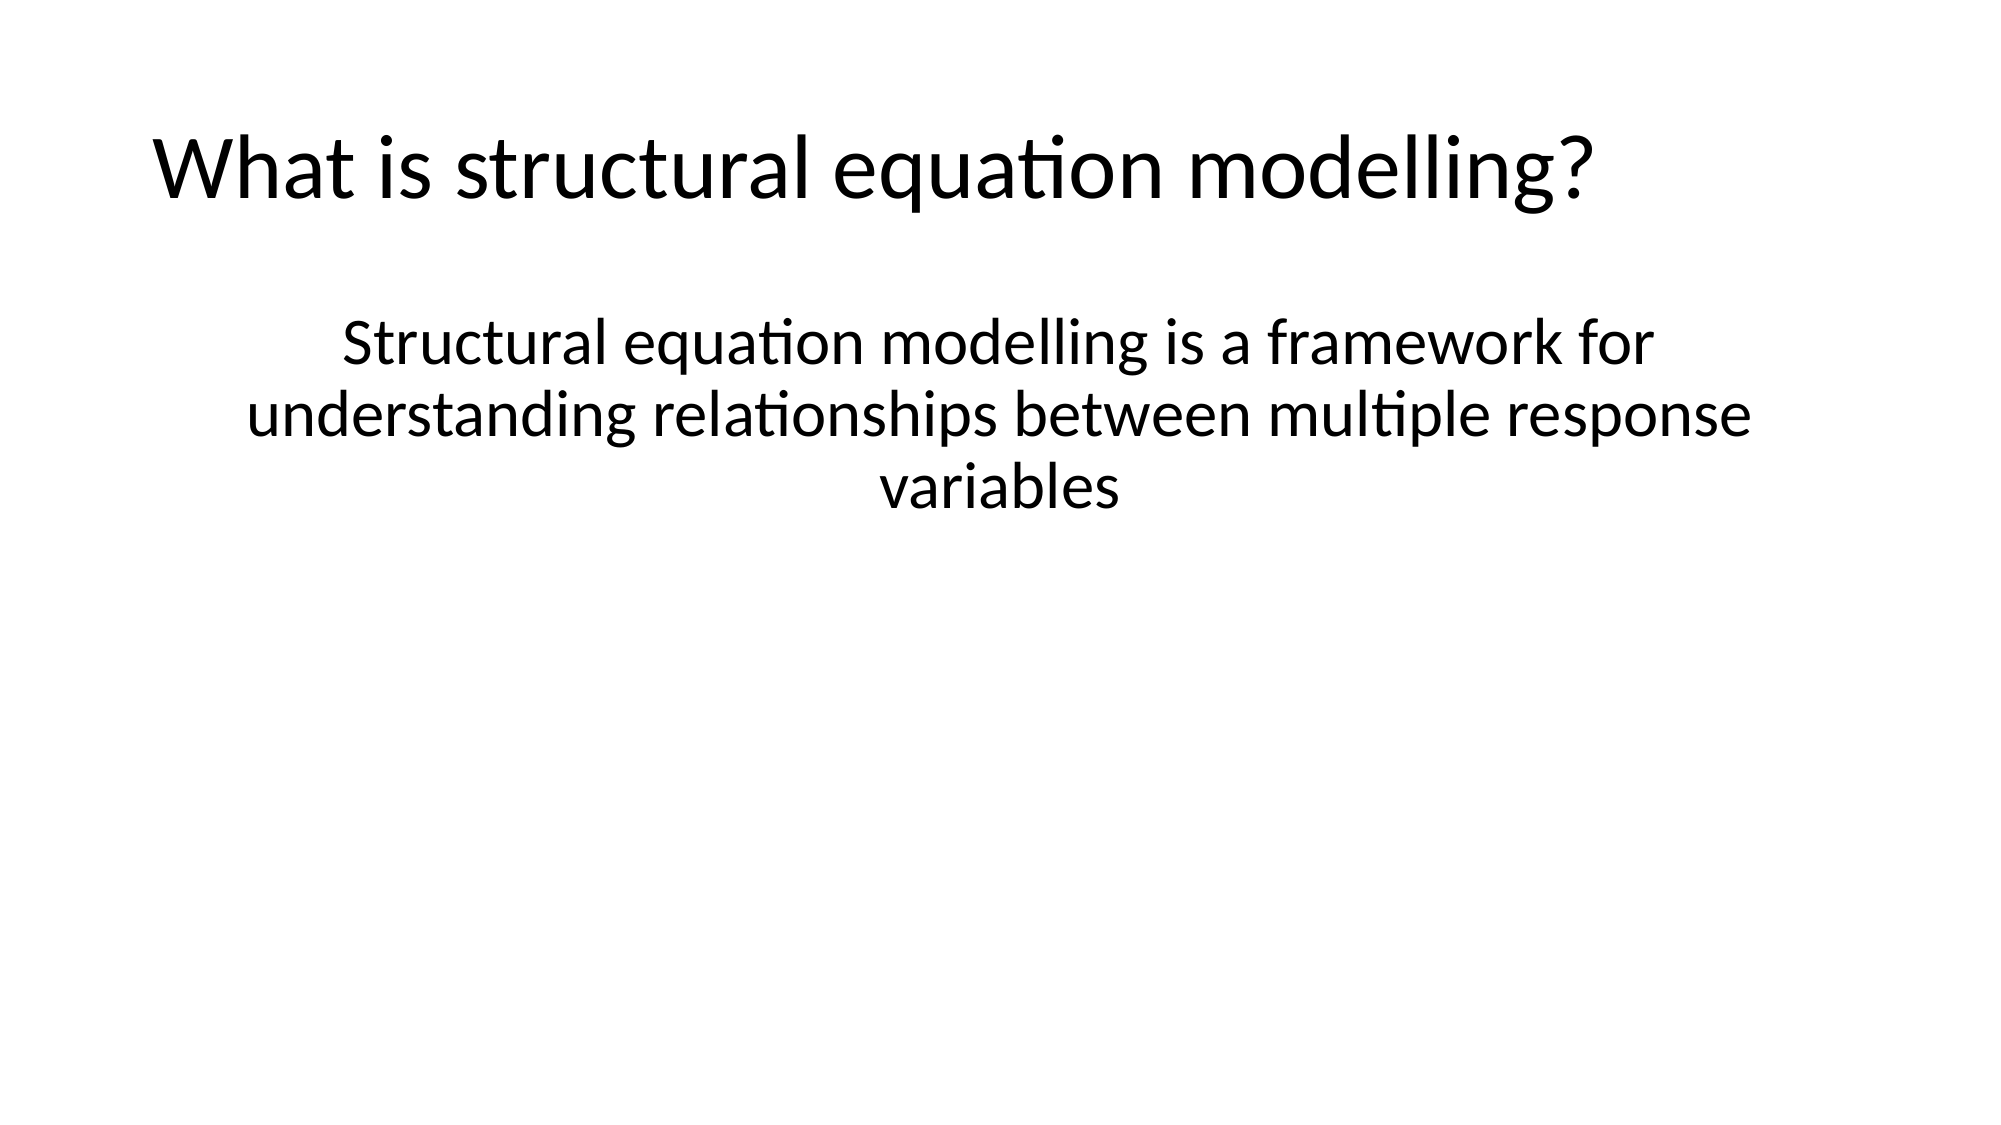

# What is structural equation modelling?
Structural equation modelling is a framework for understanding relationships between multiple response variables